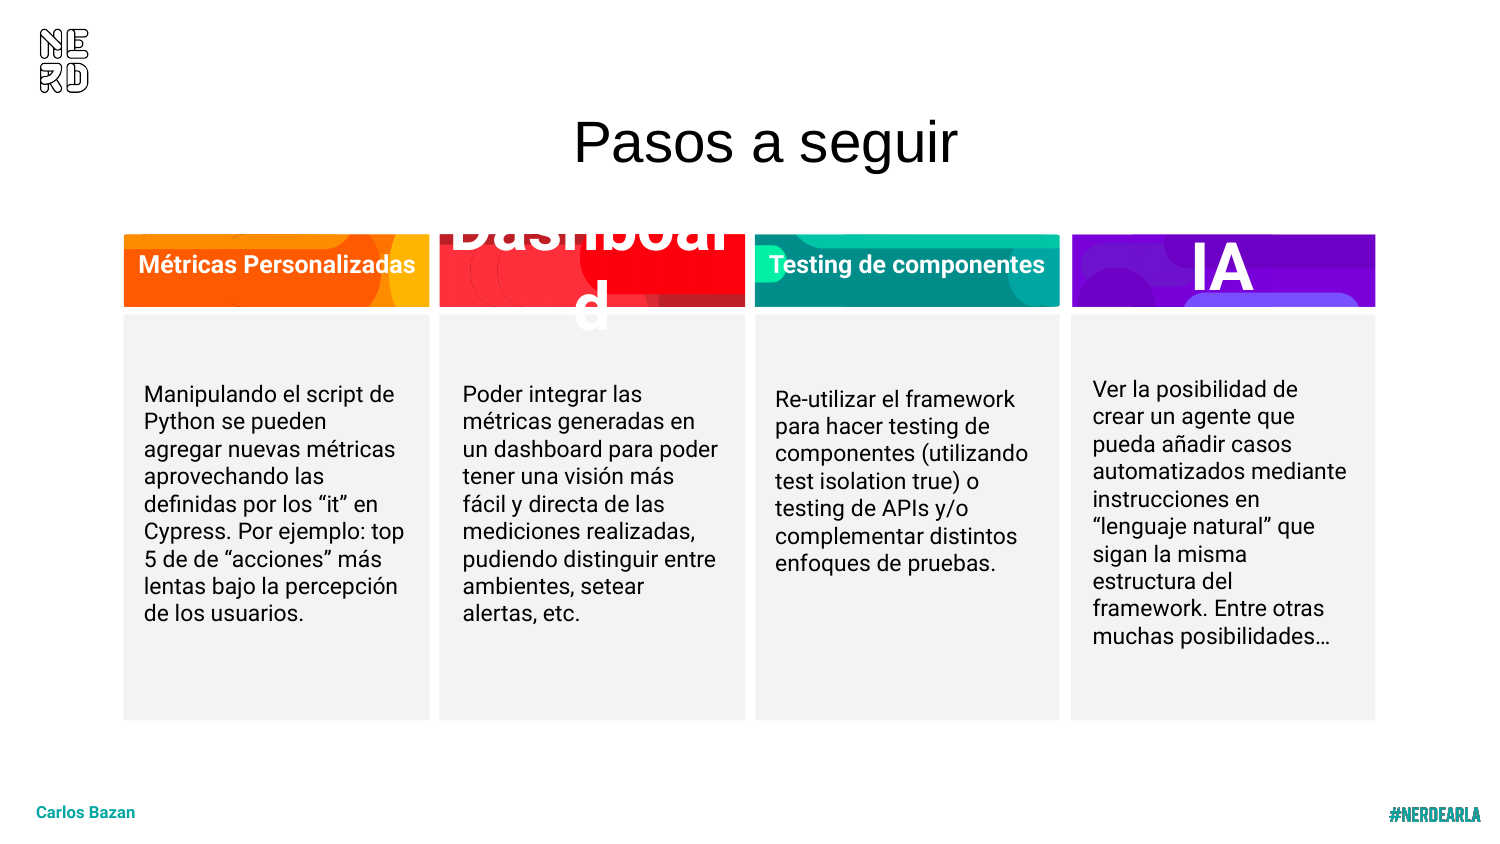

Pasos a seguir
Métricas Personalizadas
Dashboard
Testing de componentes
IA
Re-utilizar el framework para hacer testing de componentes (utilizando test isolation true) o testing de APIs y/o complementar distintos enfoques de pruebas.

Manipulando el script de Python se pueden agregar nuevas métricas aprovechando las definidas por los “it” en Cypress. Por ejemplo: top 5 de de “acciones” más lentas bajo la percepción de los usuarios.

Poder integrar las métricas generadas en un dashboard para poder tener una visión más fácil y directa de las mediciones realizadas, pudiendo distinguir entre ambientes, setear alertas, etc.

Ver la posibilidad de crear un agente que pueda añadir casos automatizados mediante instrucciones en “lenguaje natural” que sigan la misma estructura del framework. Entre otras muchas posibilidades…

Carlos Bazan